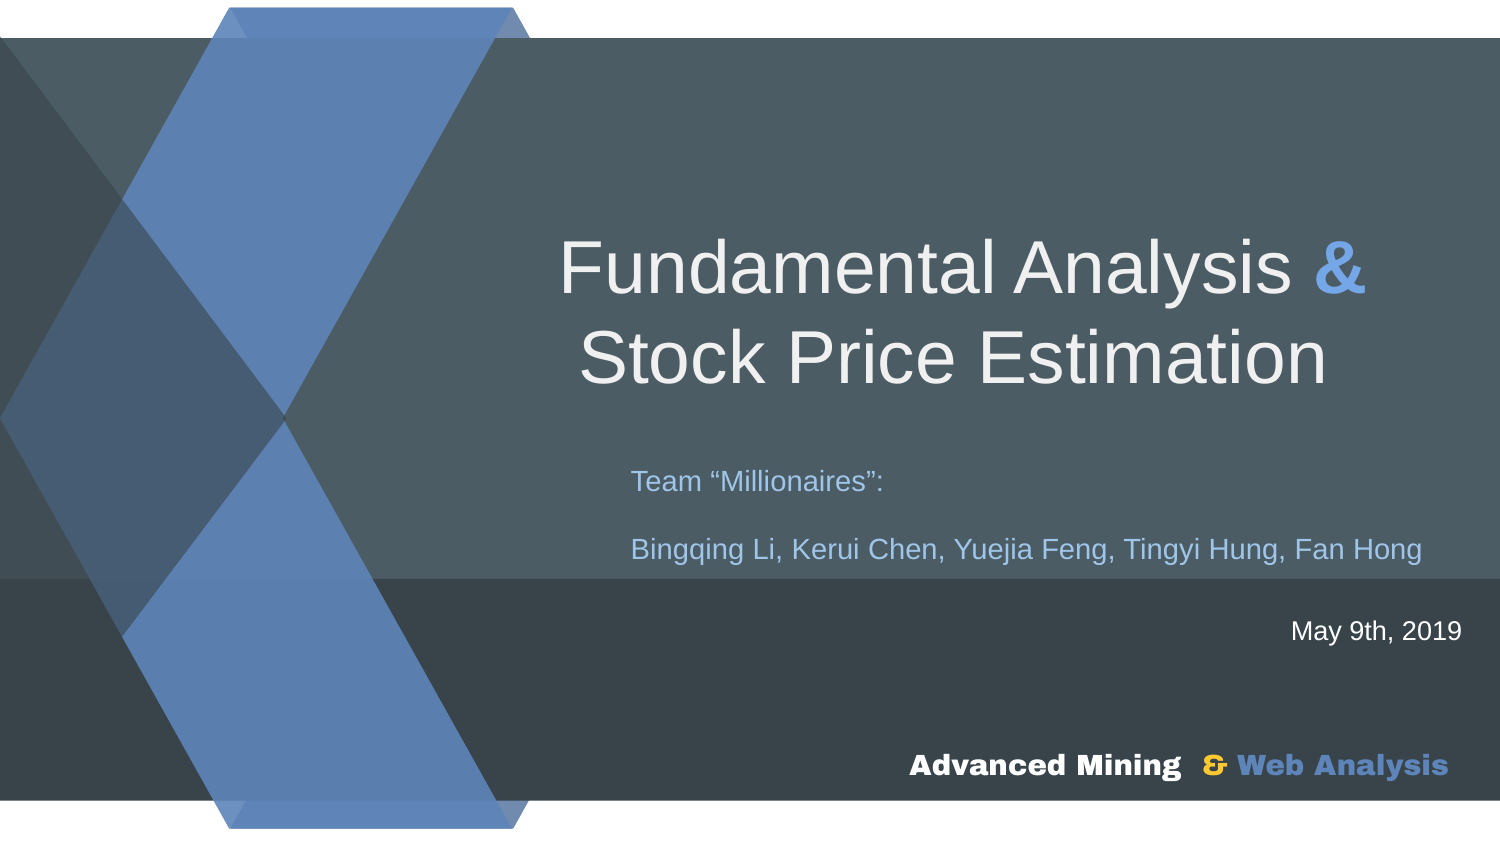

# Fundamental Analysis & Stock Price Estimation
Team “Millionaires”:
Bingqing Li, Kerui Chen, Yuejia Feng, Tingyi Hung, Fan Hong
May 9th, 2019
Advanced Mining  & Web Analysis